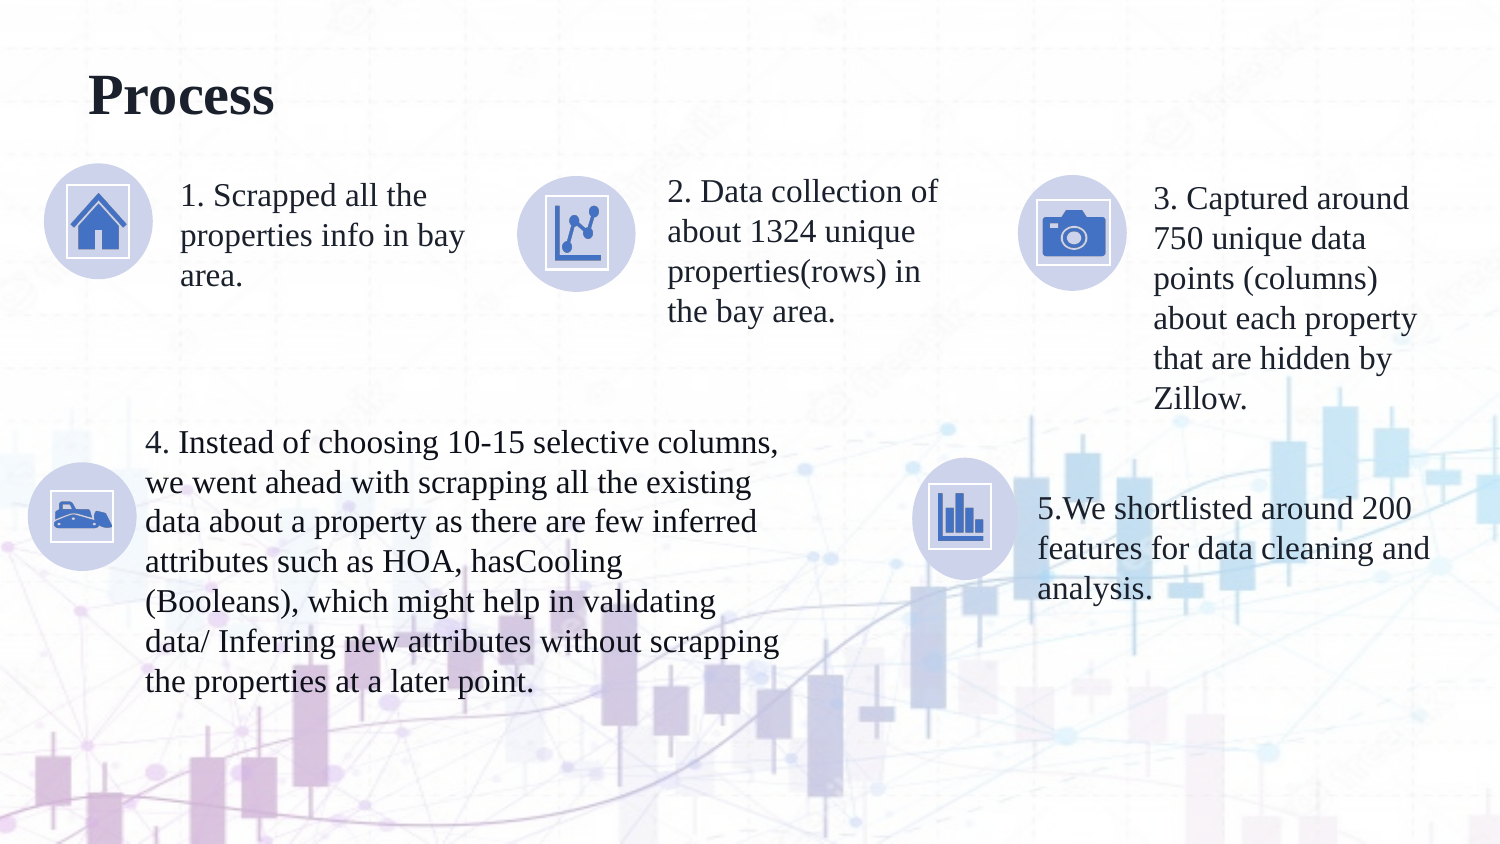

# Process
3. Captured around 750 unique data points (columns) about each property that are hidden by Zillow.
2. Data collection of about 1324 unique properties(rows) in the bay area.
1. Scrapped all the properties info in bay area.

4. Instead of choosing 10-15 selective columns, we went ahead with scrapping all the existing data about a property as there are few inferred attributes such as HOA, hasCooling (Booleans), which might help in validating data/ Inferring new attributes without scrapping the properties at a later point.

5.We shortlisted around 200 features for data cleaning and analysis.